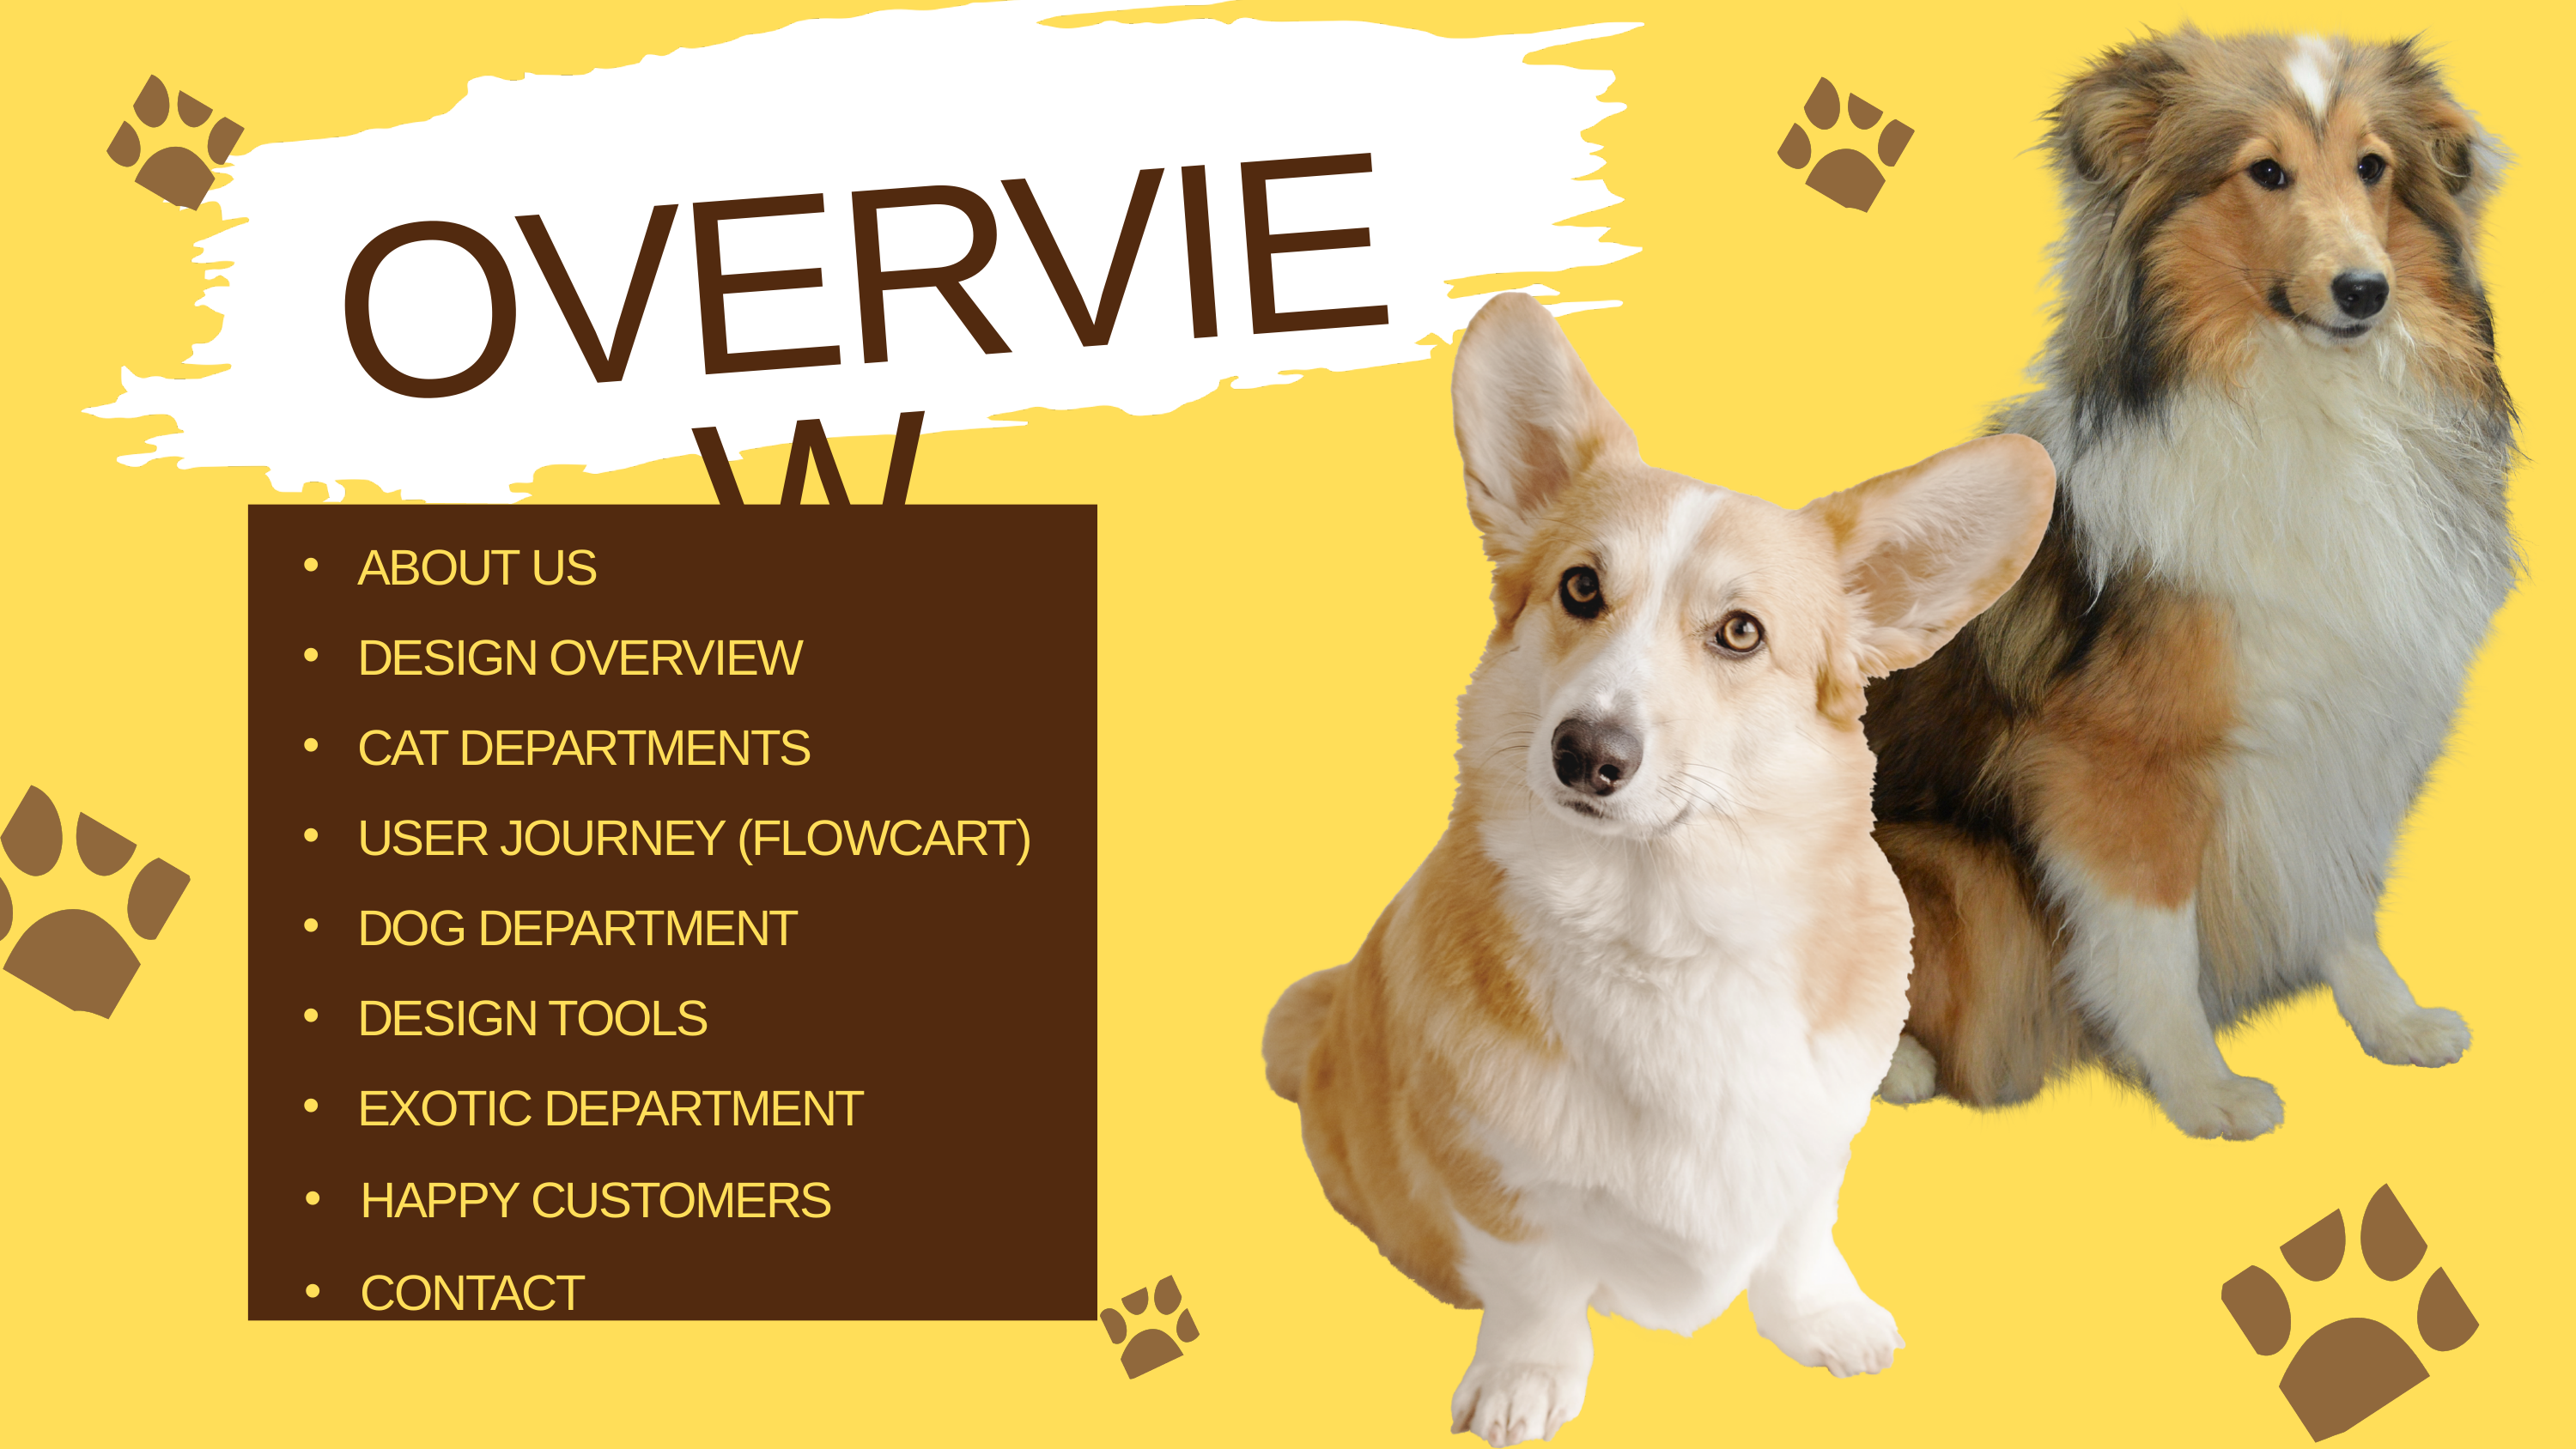

OVERVIEW

ABOUT US
DESIGN OVERVIEW
CAT DEPARTMENTS
USER JOURNEY (FLOWCART)
DOG DEPARTMENT
DESIGN TOOLS
EXOTIC DEPARTMENT
HAPPY CUSTOMERS
CONTACT